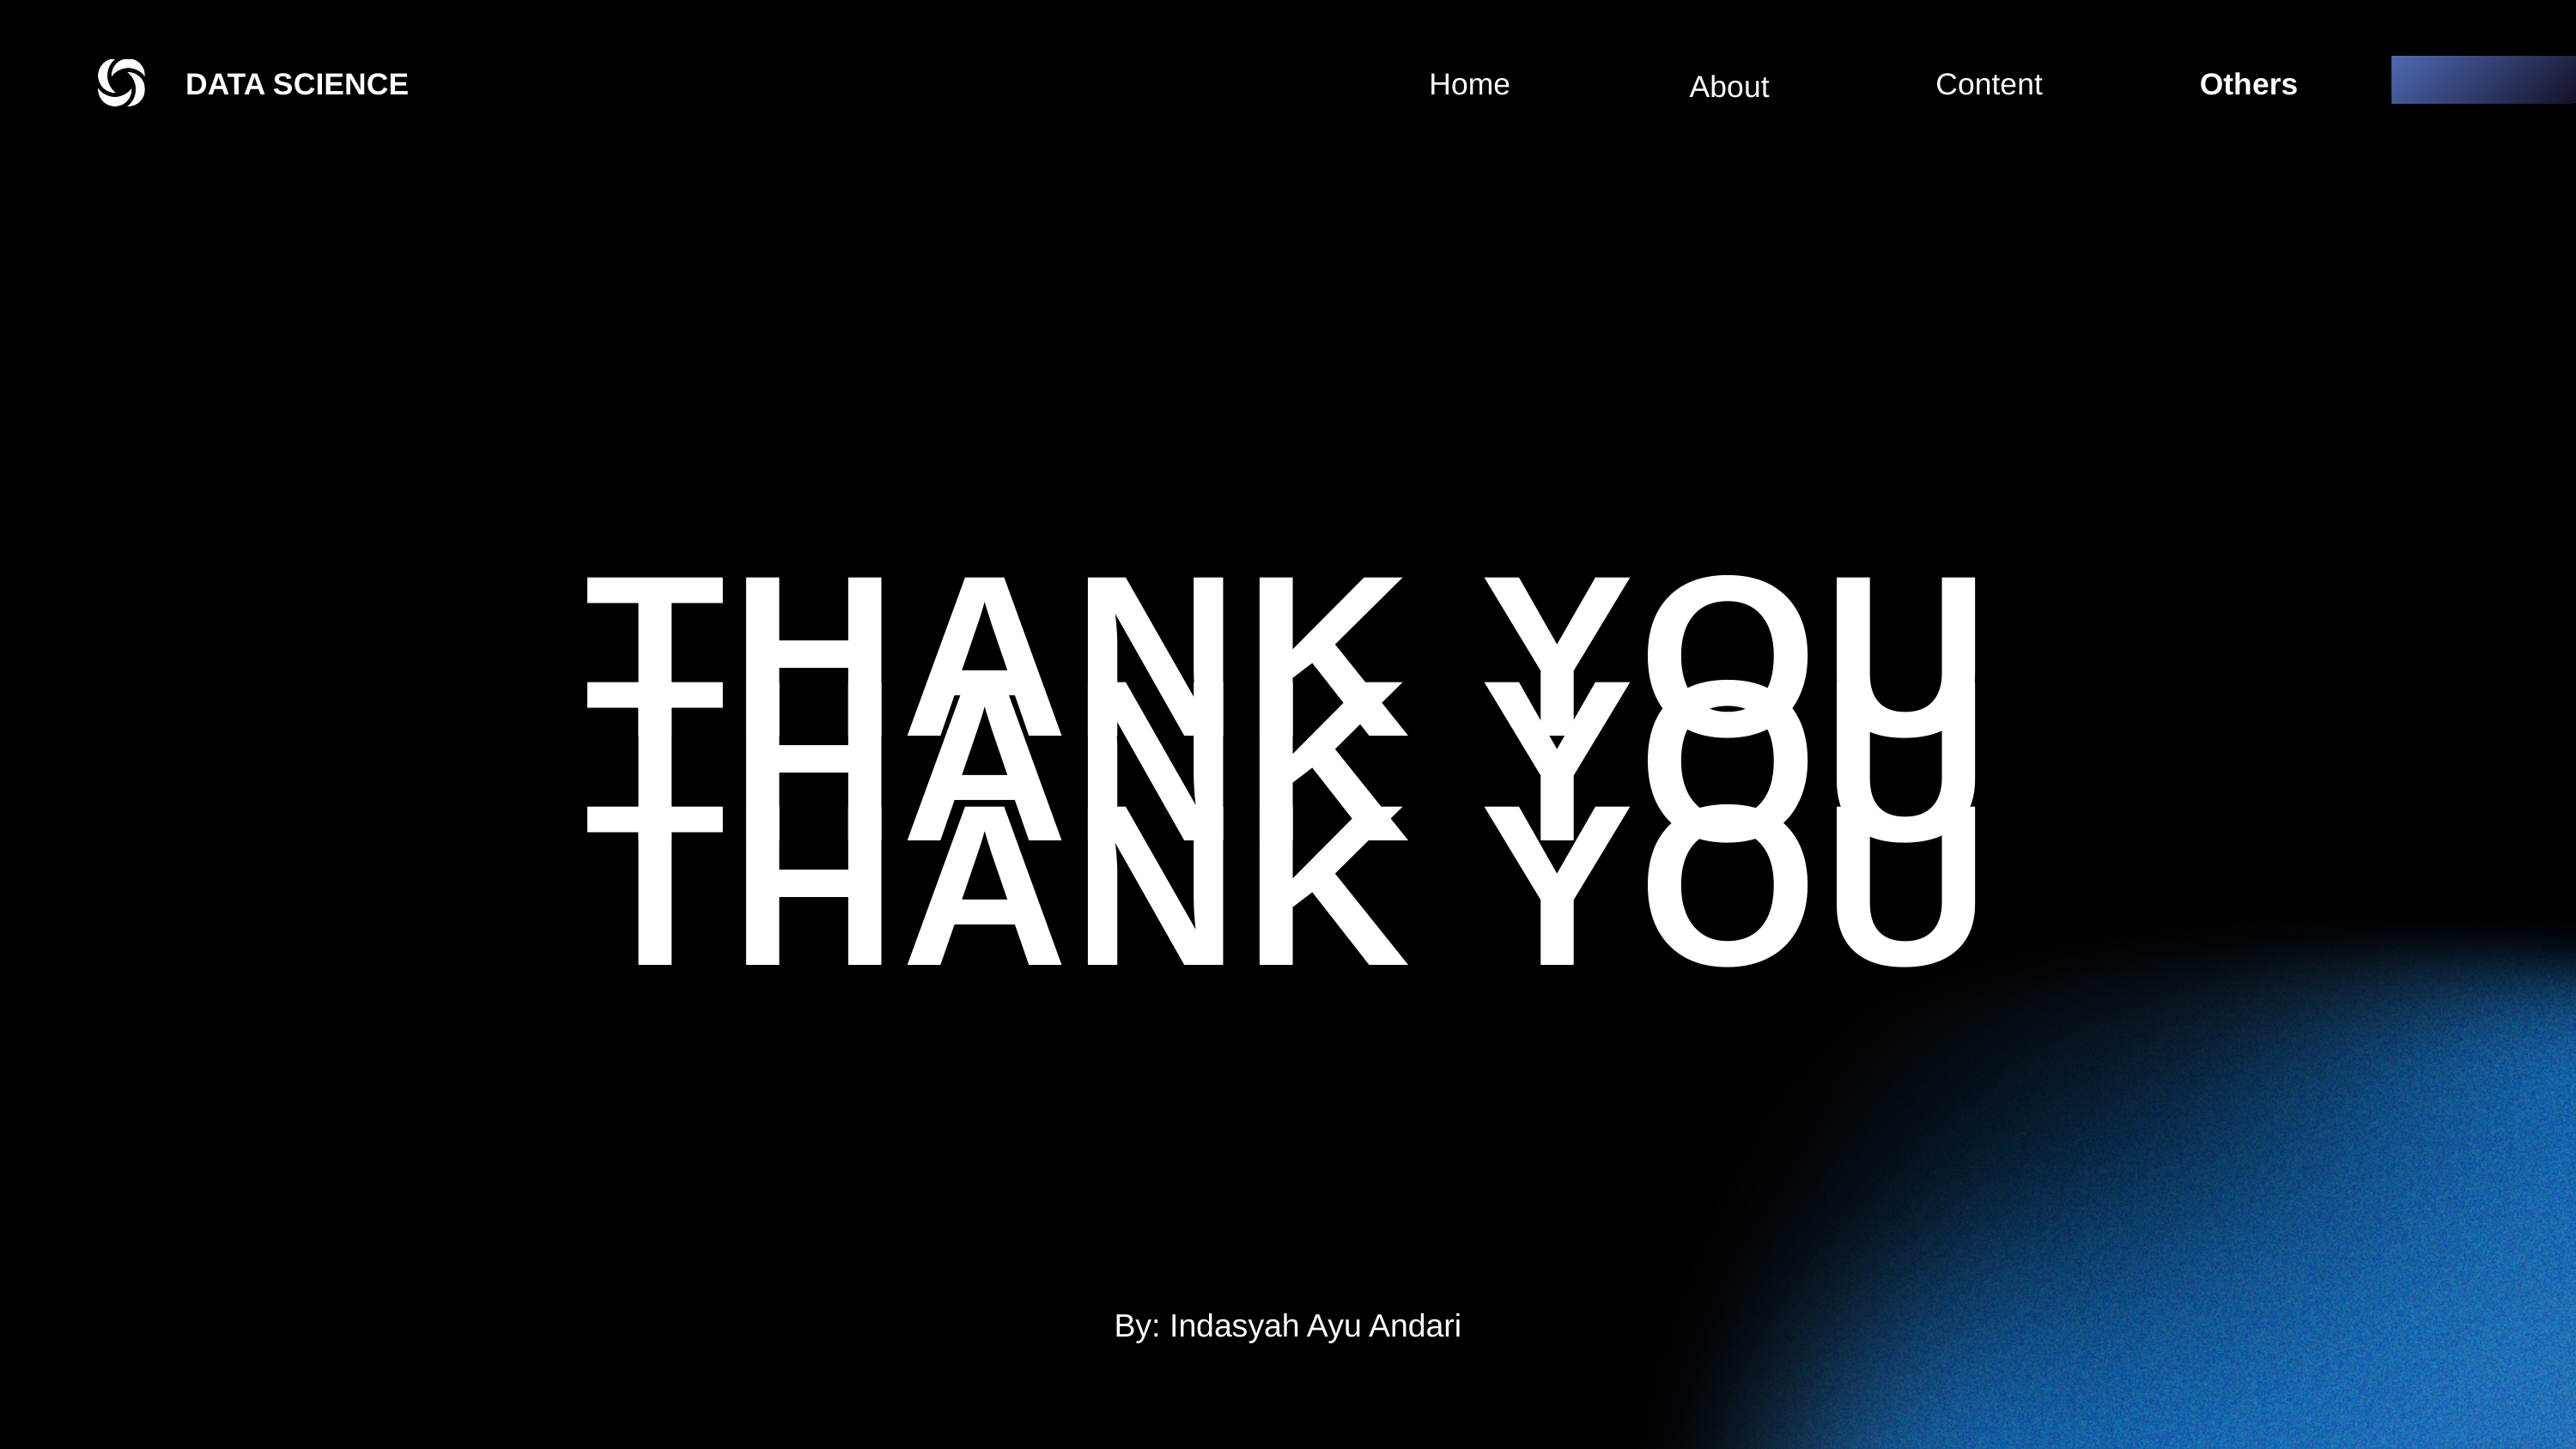

DATA SCIENCE
Home
Content
Others

About
THANK YOU
THANK YOU
THANK YOU

By: Indasyah Ayu Andari